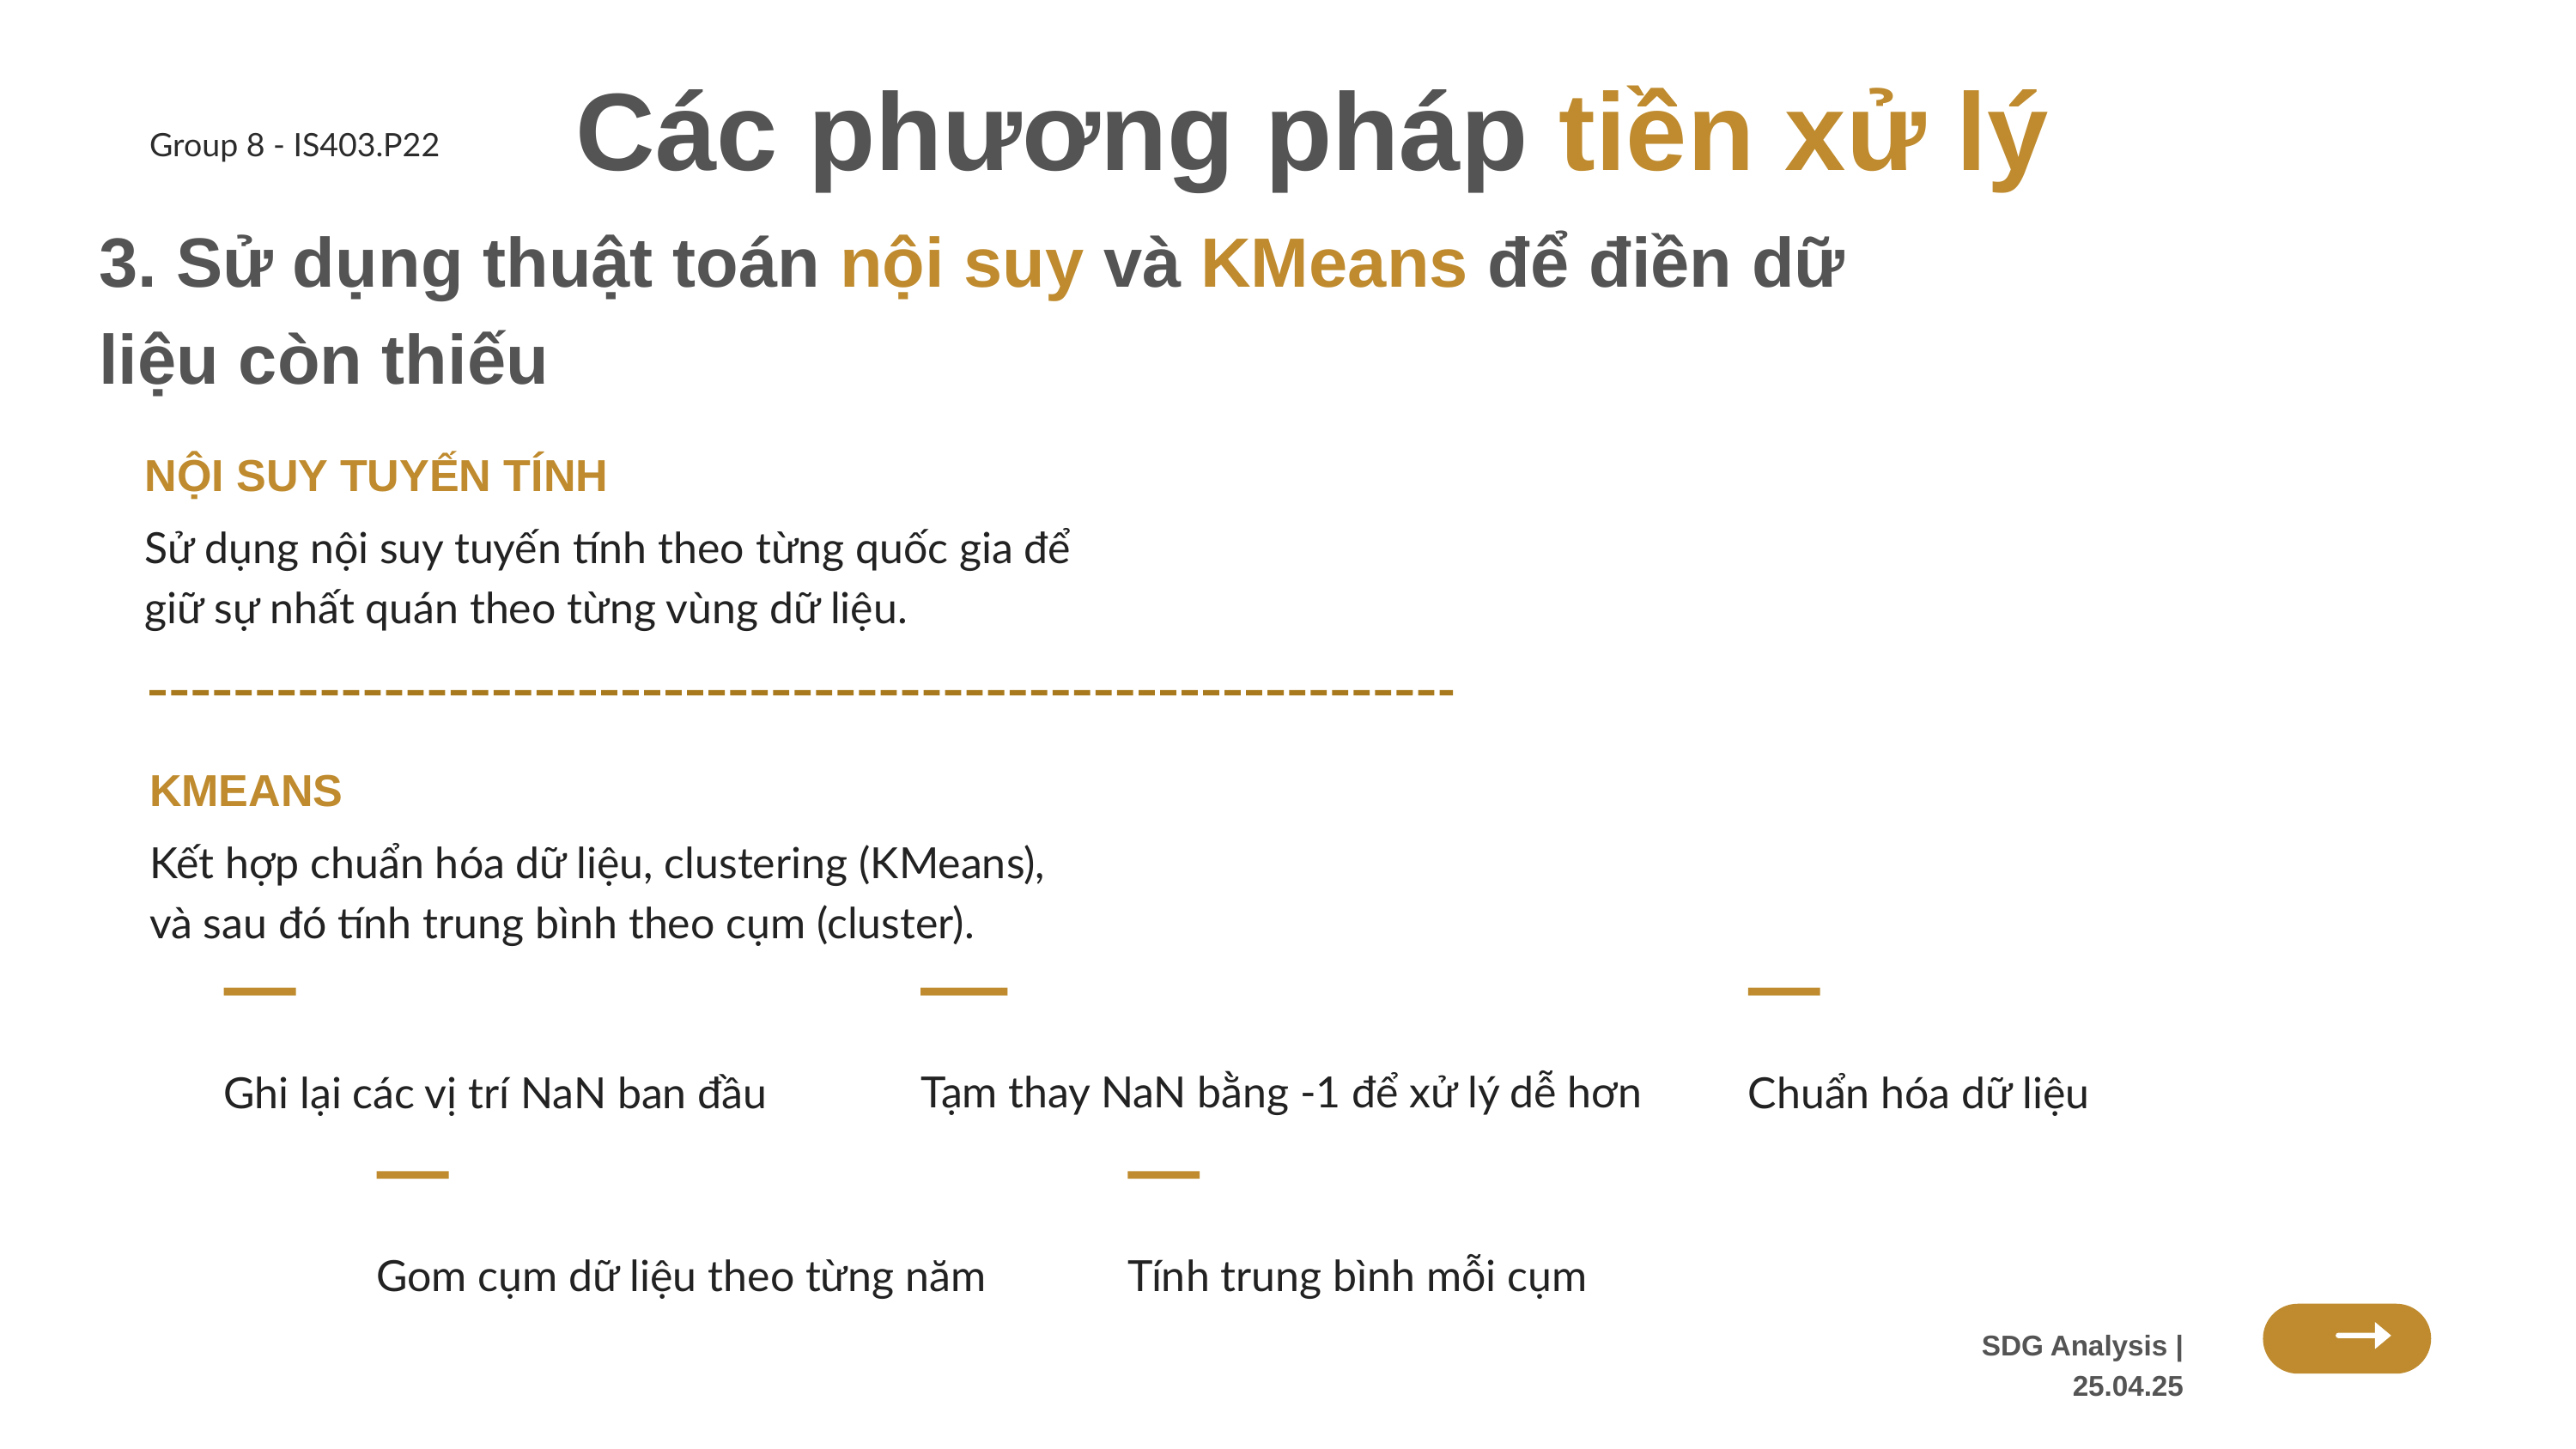

Các phương pháp tiền xử lý
Group 8 - IS403.P22
3. Sử dụng thuật toán nội suy và KMeans để điền dữ liệu còn thiếu
NỘI SUY TUYẾN TÍNH
Sử dụng nội suy tuyến tính theo từng quốc gia để giữ sự nhất quán theo từng vùng dữ liệu.

KMEANS
Kết hợp chuẩn hóa dữ liệu, clustering (KMeans), và sau đó tính trung bình theo cụm (cluster).

Ghi lại các vị trí NaN ban đầu

Tạm thay NaN bằng -1 để xử lý dễ hơn

Chuẩn hóa dữ liệu

Gom cụm dữ liệu theo từng năm

Tính trung bình mỗi cụm

SDG Analysis | 25.04.25